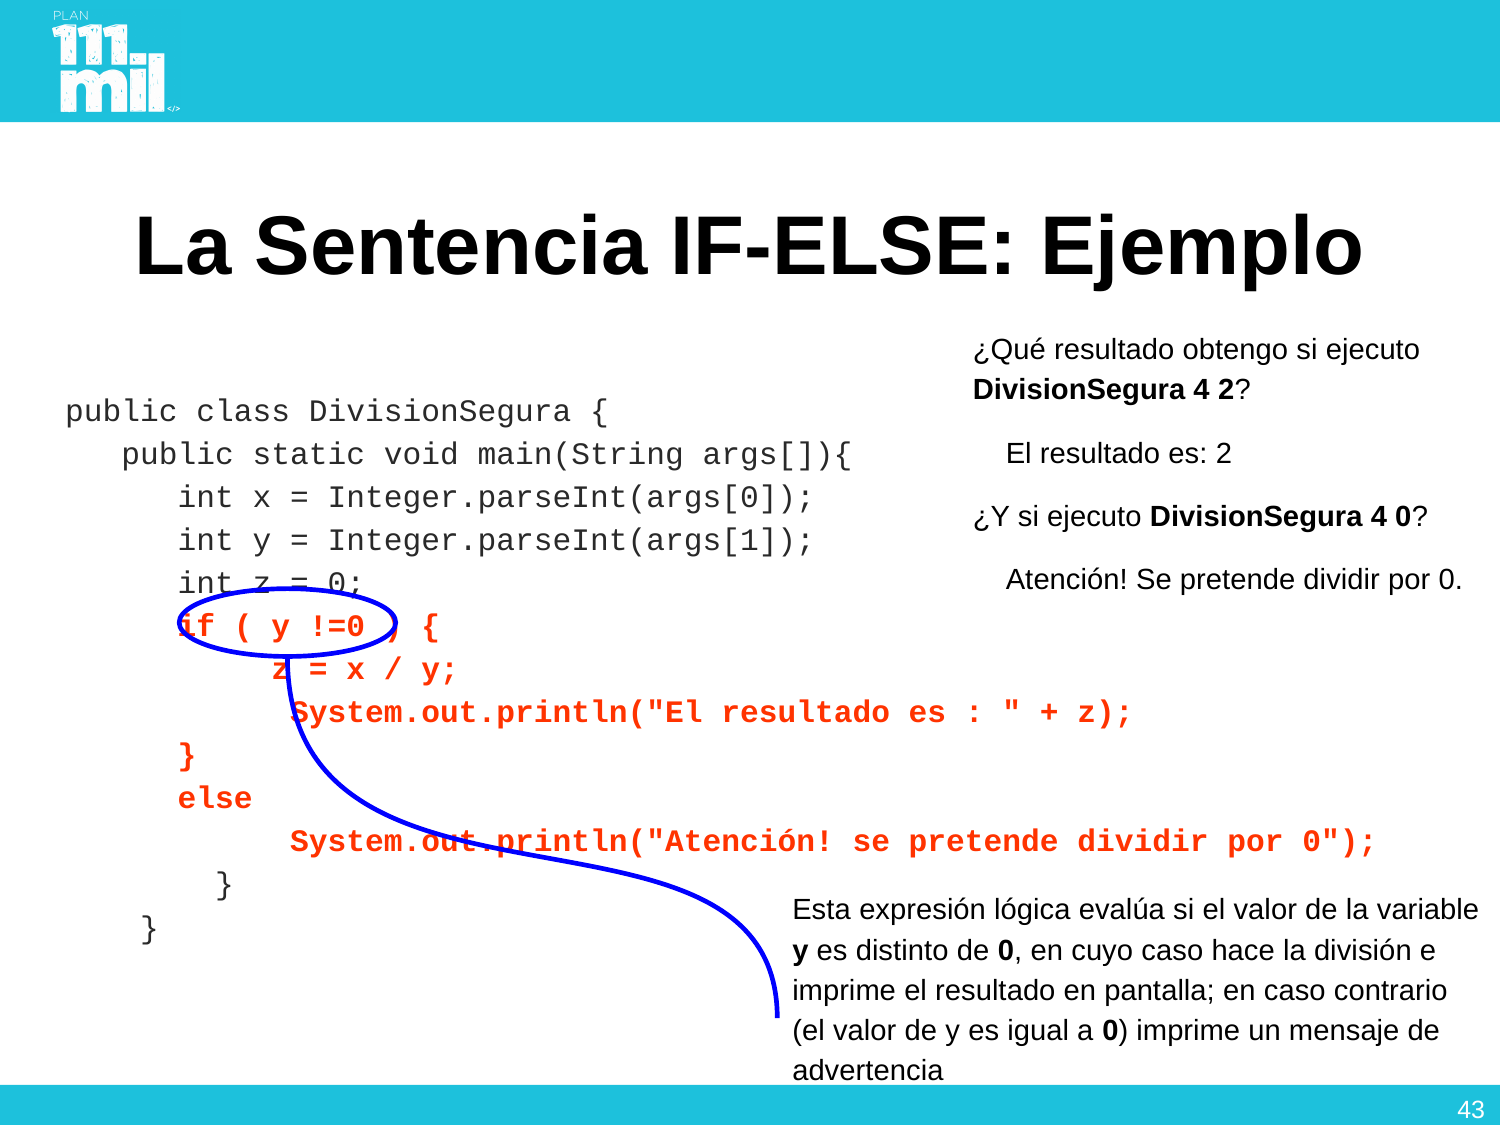

# La Sentencia IF-ELSE: Ejemplo
¿Qué resultado obtengo si ejecuto DivisionSegura 4 2?
    El resultado es: 2
¿Y si ejecuto DivisionSegura 4 0?
    Atención! Se pretende dividir por 0.

public class DivisionSegura {
   public static void main(String args[]){
  int x = Integer.parseInt(args[0]);
  int y = Integer.parseInt(args[1]);
  int z = 0;
  if ( y !=0 ) {
       z = x / y;
  	System.out.println("El resultado es : " + z);
  }
  else
System.out.println("Atención! se pretende dividir por 0");
}
}

Esta expresión lógica evalúa si el valor de la variable y es distinto de 0, en cuyo caso hace la división e imprime el resultado en pantalla; en caso contrario (el valor de y es igual a 0) imprime un mensaje de advertencia

43